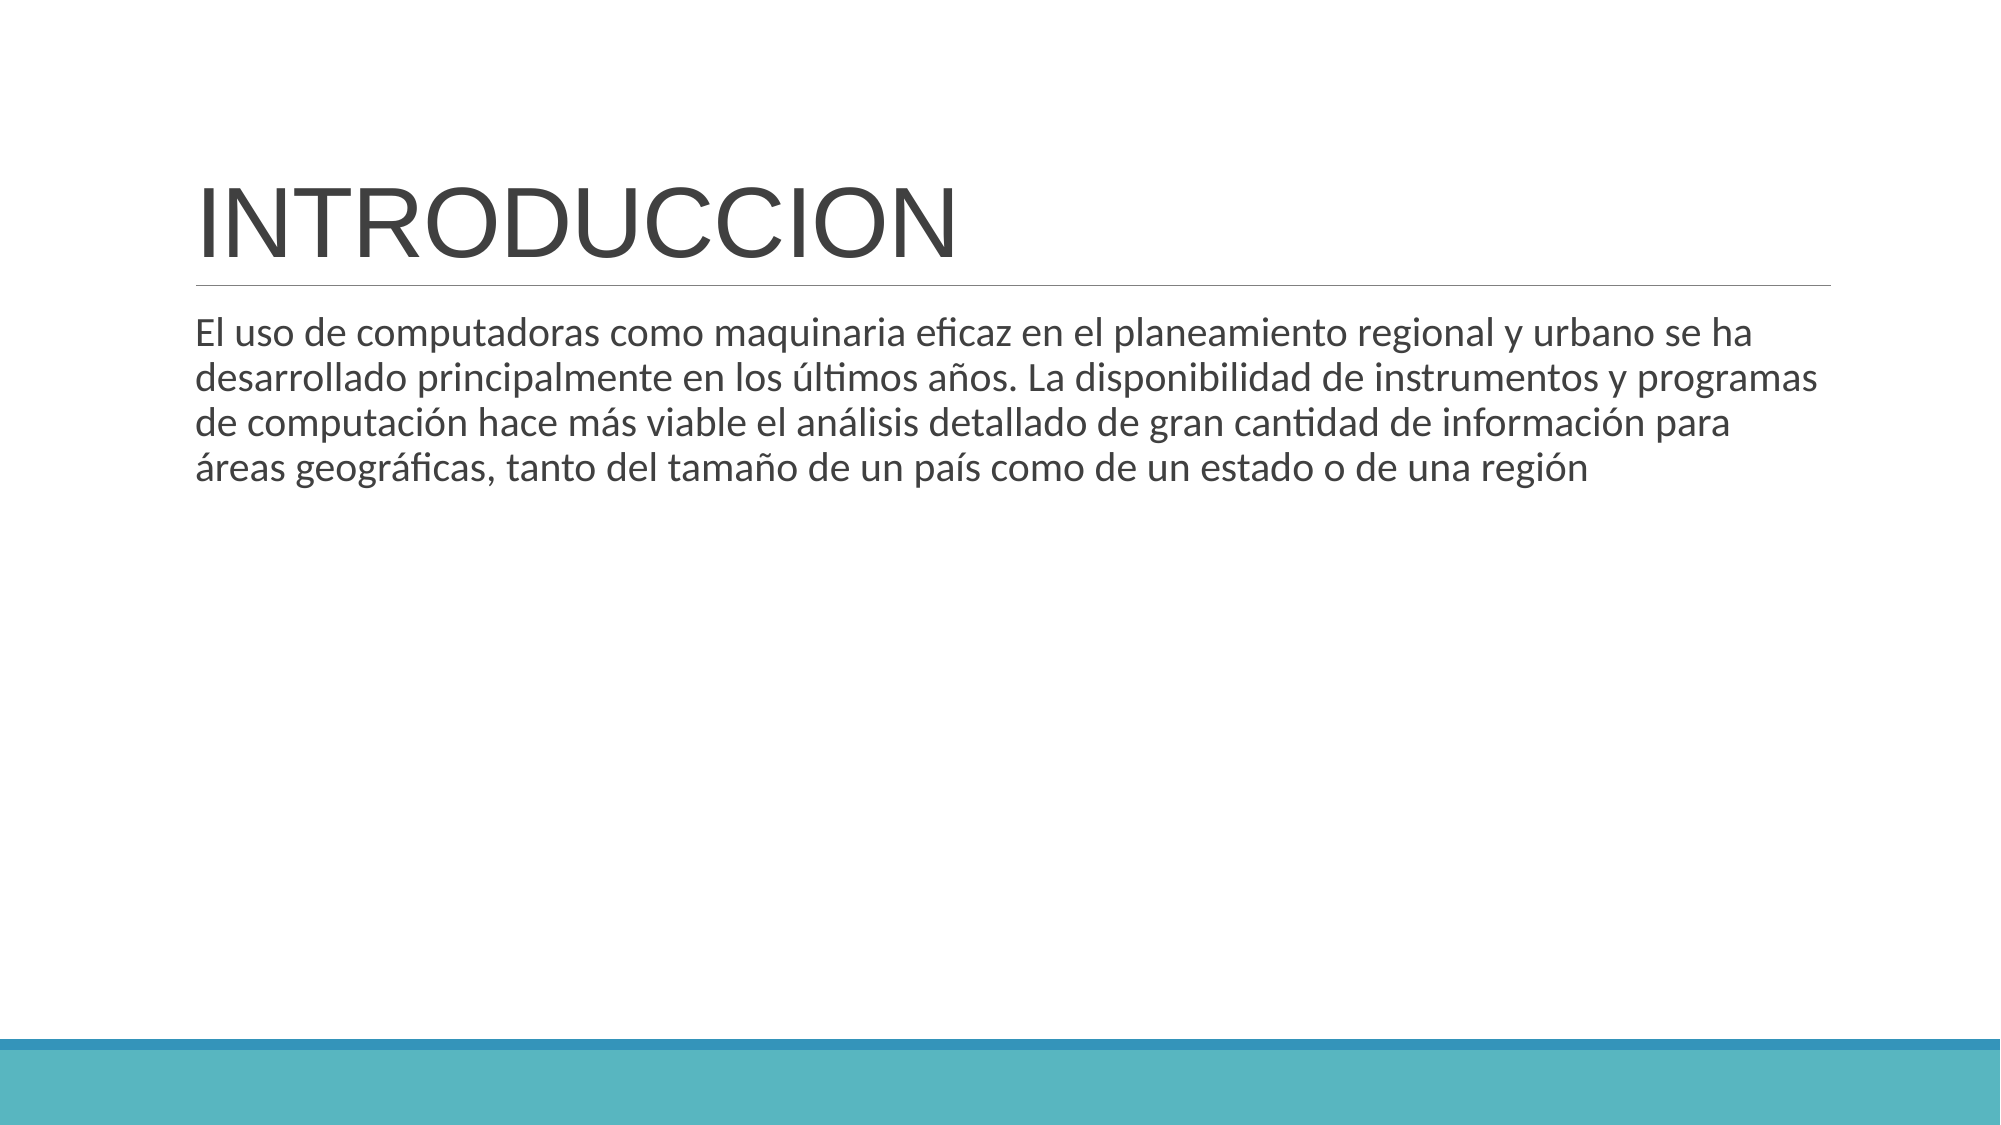

# INTRODUCCION
El uso de computadoras como maquinaria eficaz en el planeamiento regional y urbano se ha desarrollado principalmente en los últimos años. La disponibilidad de instrumentos y programas de computación hace más viable el análisis detallado de gran cantidad de información para áreas geográficas, tanto del tamaño de un país como de un estado o de una región